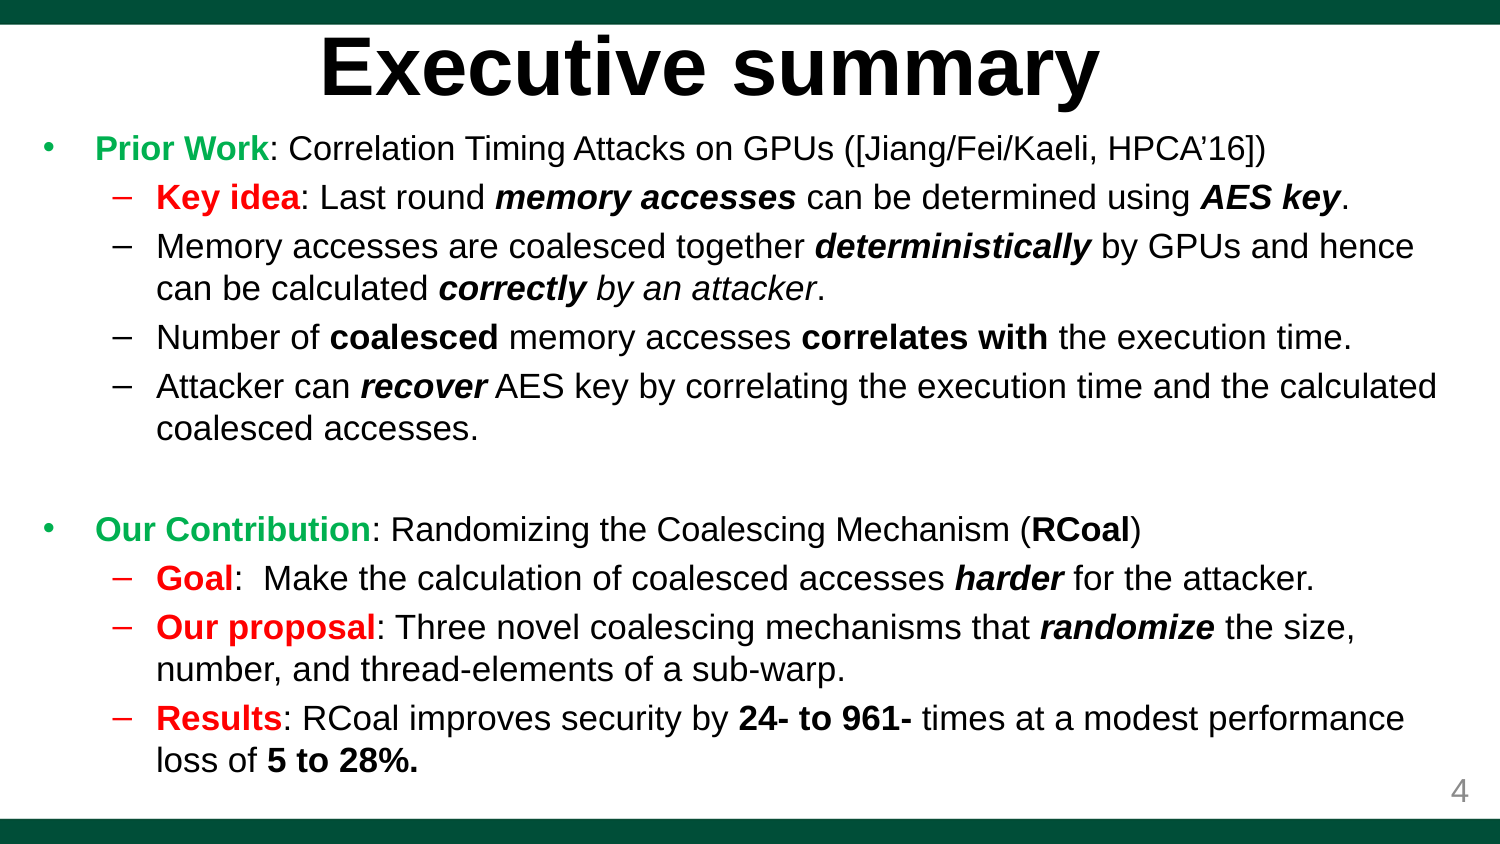

# Executive summary
Prior Work: Correlation Timing Attacks on GPUs ([Jiang/Fei/Kaeli, HPCA’16])
Key idea: Last round memory accesses can be determined using AES key.
Memory accesses are coalesced together deterministically by GPUs and hence can be calculated correctly by an attacker.
Number of coalesced memory accesses correlates with the execution time.
Attacker can recover AES key by correlating the execution time and the calculated coalesced accesses.

Our Contribution: Randomizing the Coalescing Mechanism (RCoal)
Goal:  Make the calculation of coalesced accesses harder for the attacker.
Our proposal: Three novel coalescing mechanisms that randomize the size, number, and thread-elements of a sub-warp.
Results: RCoal improves security by 24- to 961- times at a modest performance loss of 5 to 28%.
4